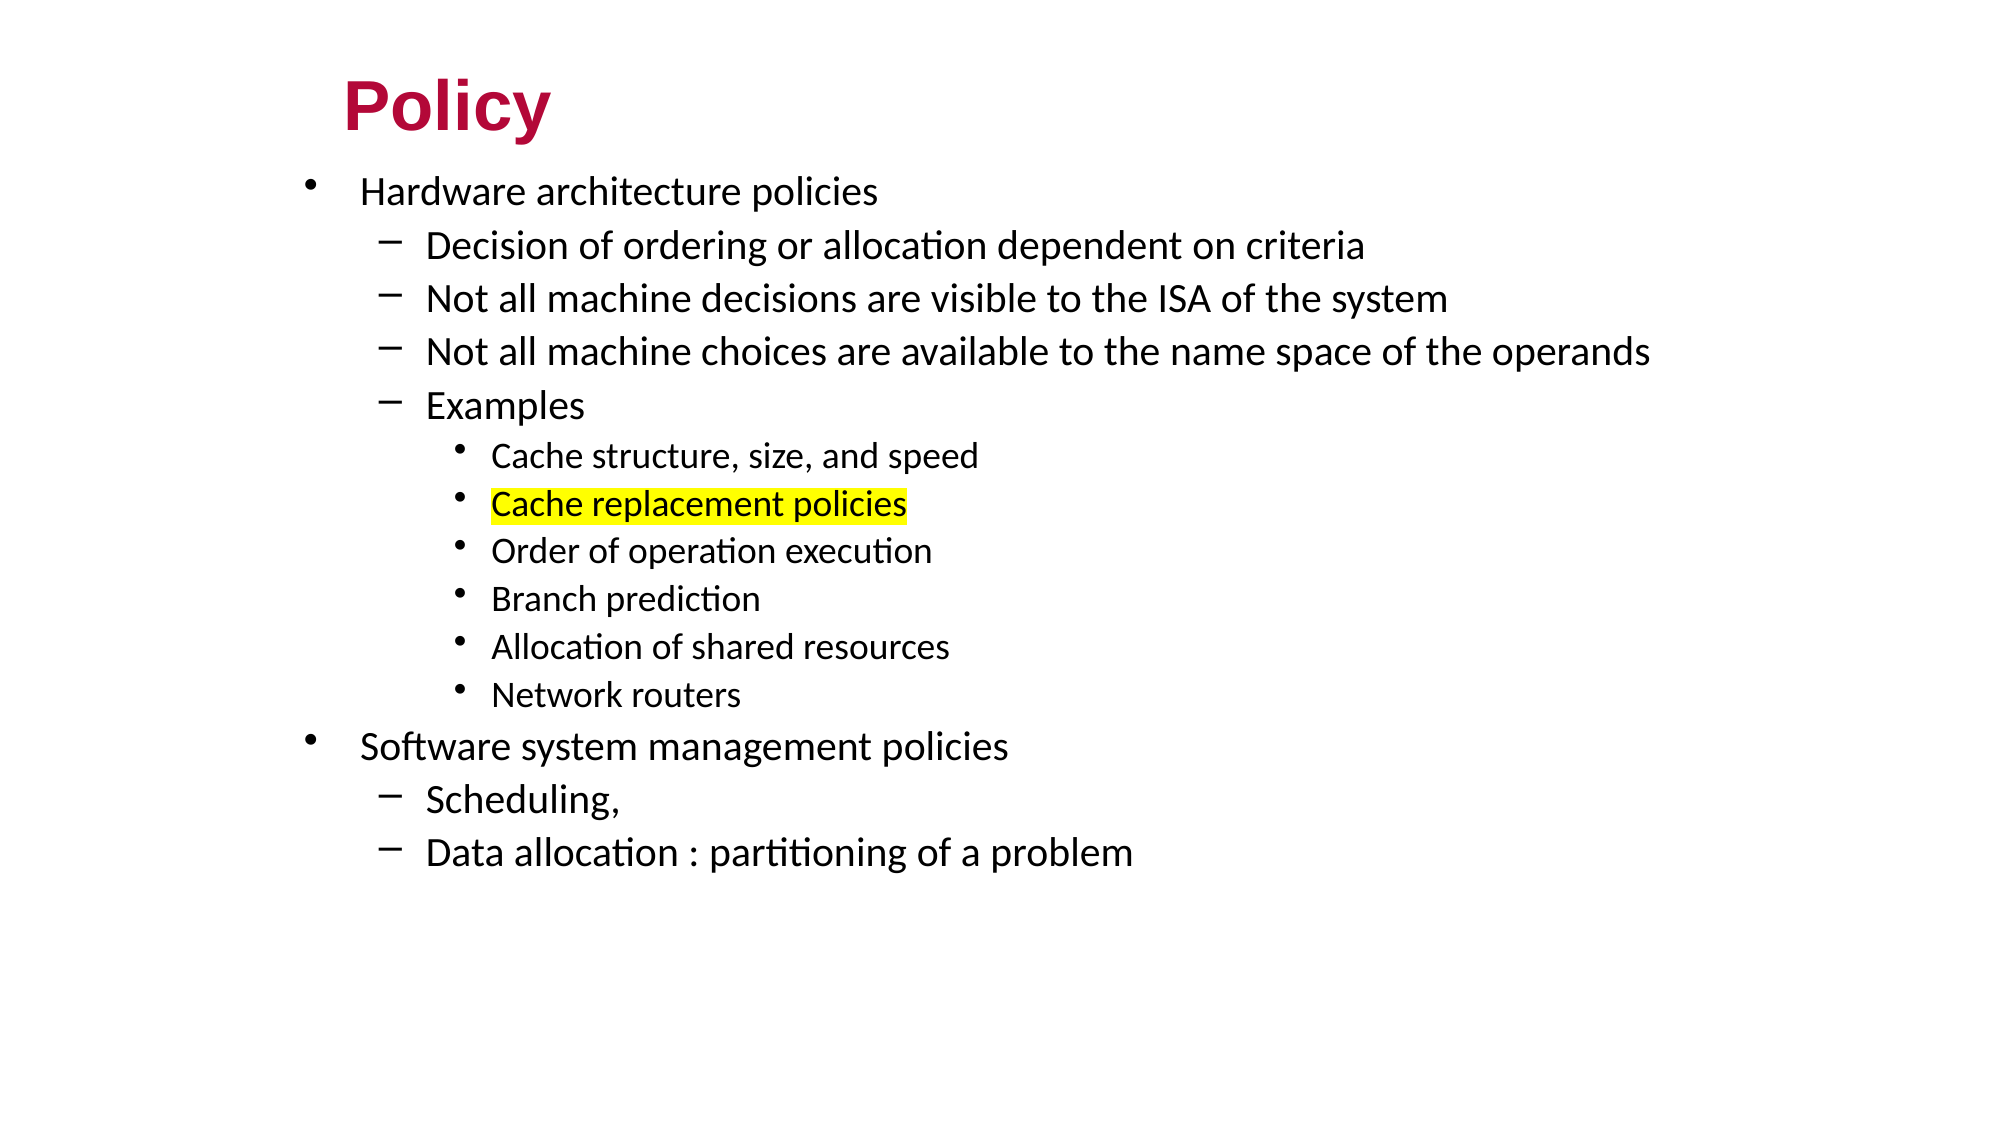

Policy
Hardware architecture policies
Decision of ordering or allocation dependent on criteria
Not all machine decisions are visible to the ISA of the system
Not all machine choices are available to the name space of the operands
Examples
Cache structure, size, and speed
Cache replacement policies
Order of operation execution
Branch prediction
Allocation of shared resources
Network routers
Software system management policies
Scheduling,
Data allocation : partitioning of a problem